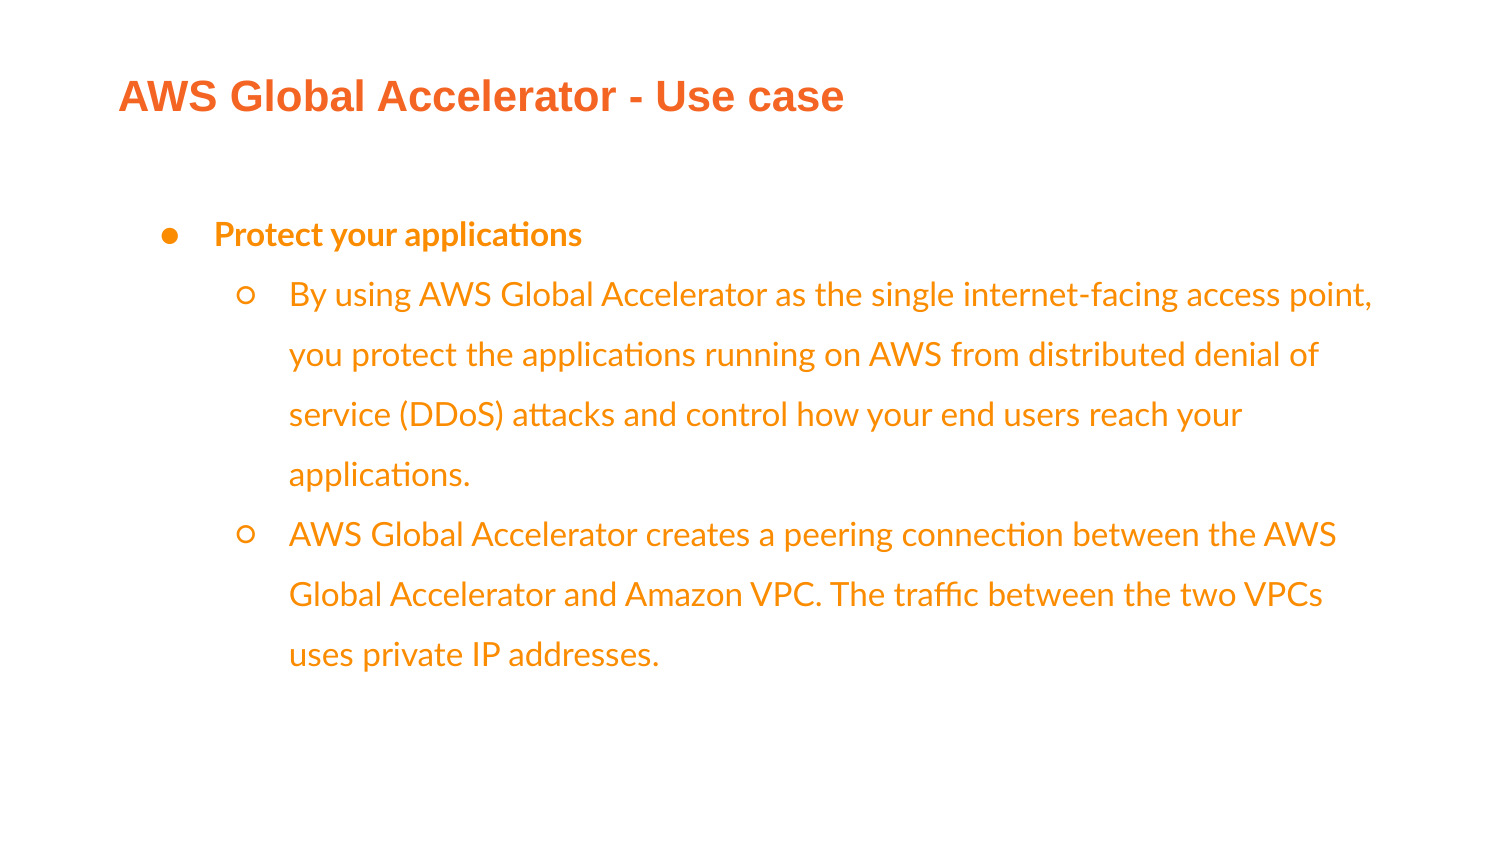

AWS Global Accelerator - Use case
Protect your applications
By using AWS Global Accelerator as the single internet-facing access point, you protect the applications running on AWS from distributed denial of service (DDoS) attacks and control how your end users reach your applications.
AWS Global Accelerator creates a peering connection between the AWS Global Accelerator and Amazon VPC. The traffic between the two VPCs uses private IP addresses.